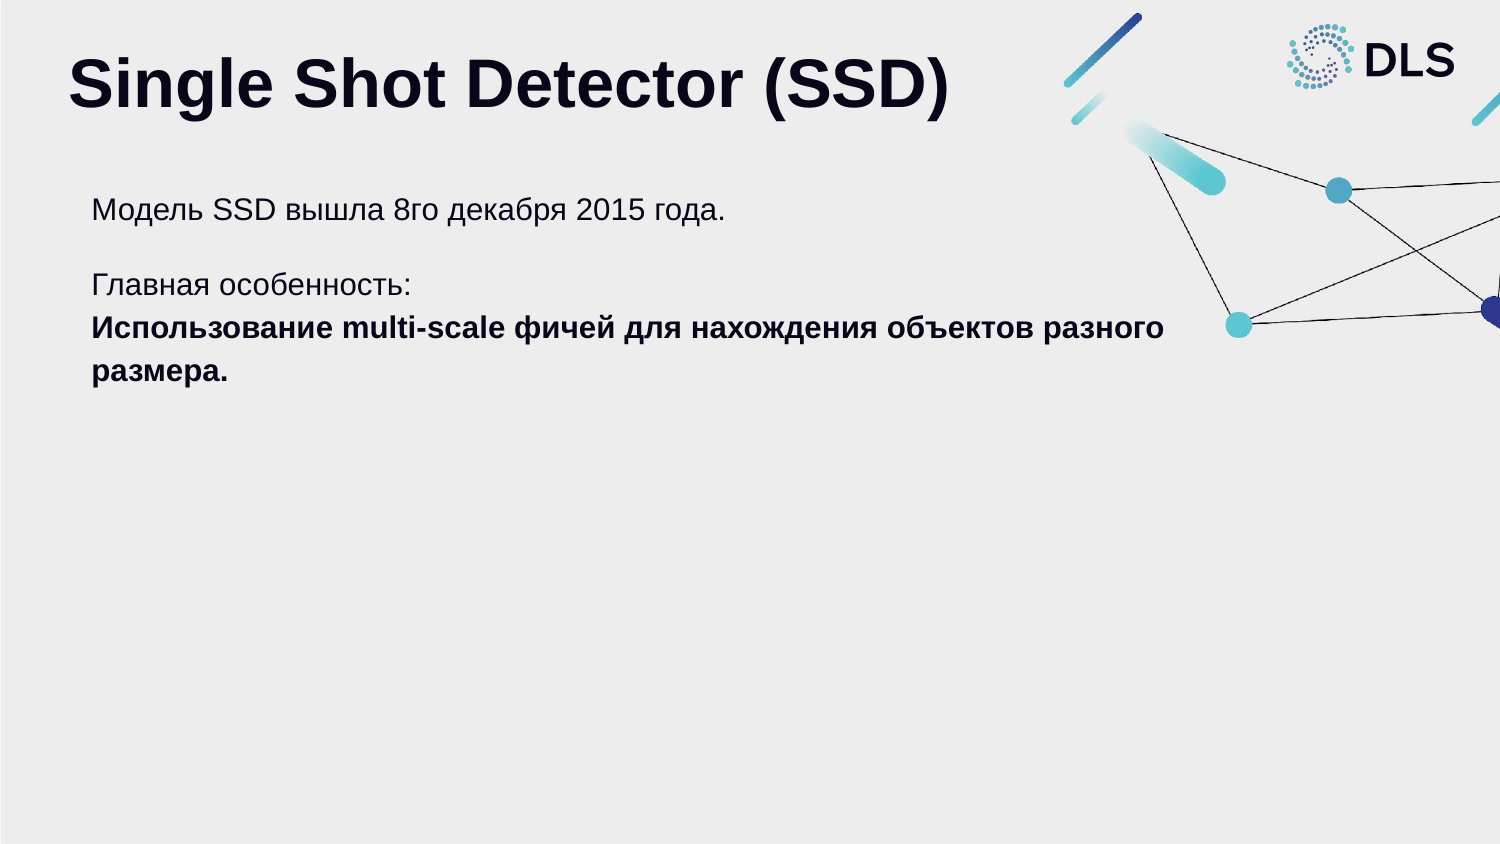

# Single Shot Detector (SSD)
Модель SSD вышла 8го декабря 2015 года.

Главная особенность:
Использование multi-scale фичей для нахождения объектов разного размера.